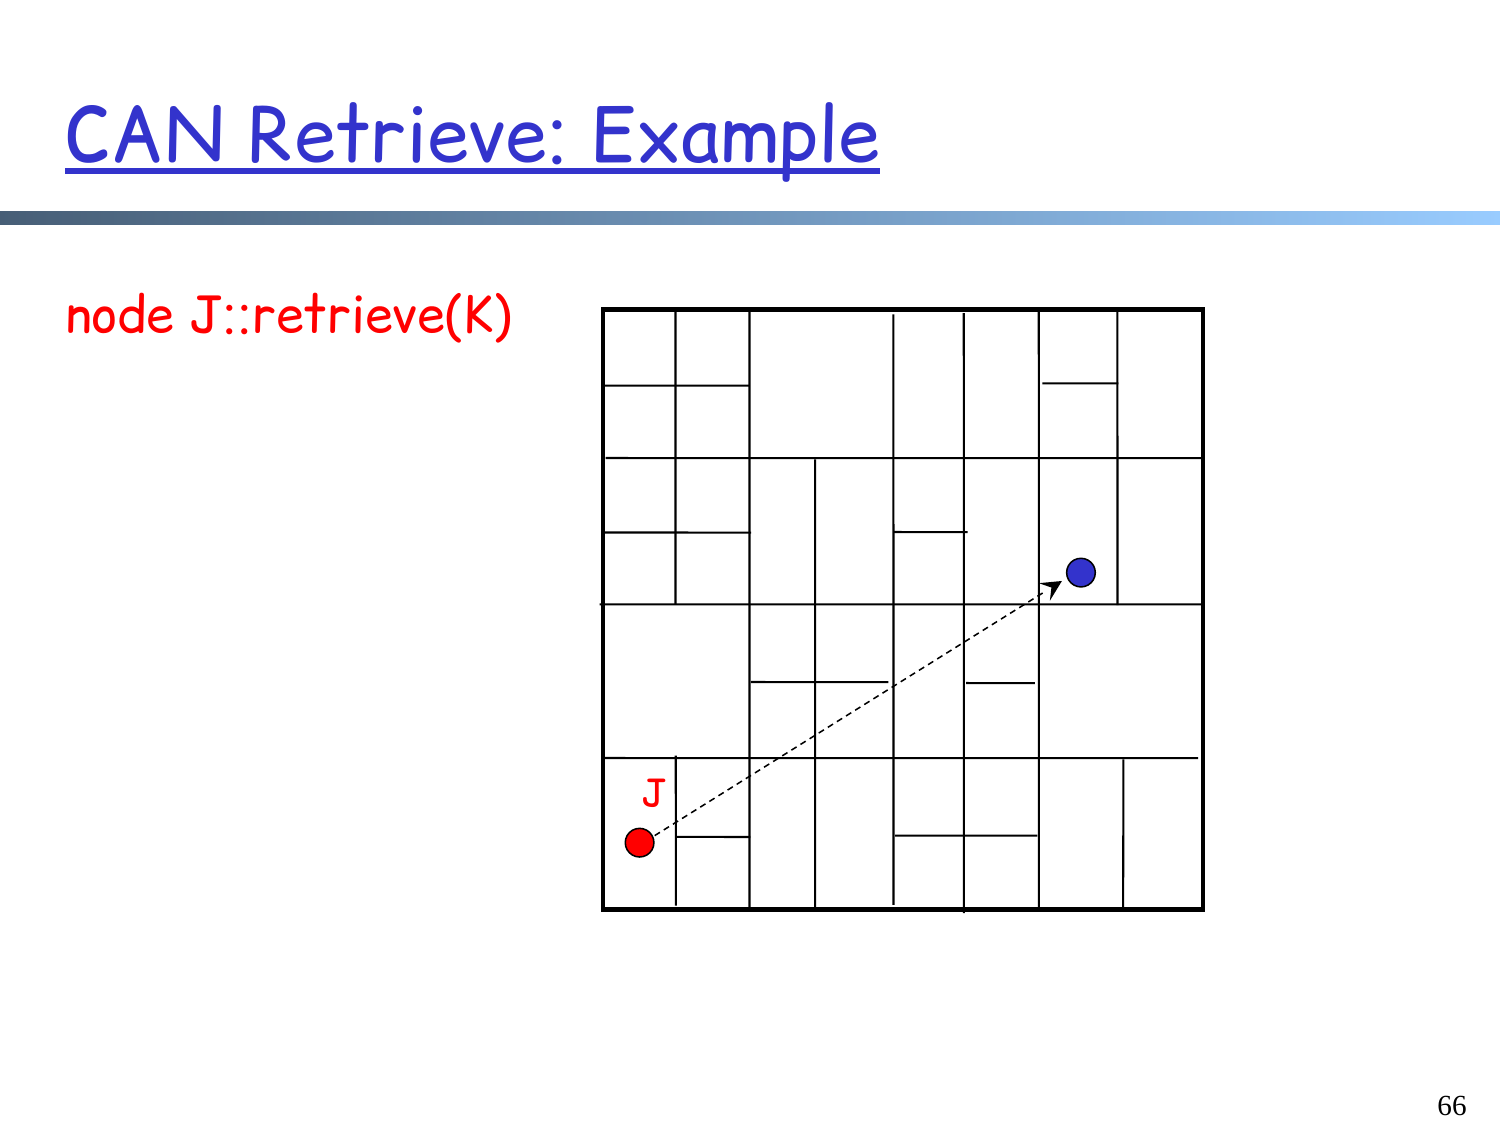

# CAN Retrieve: Example
node J::retrieve(K)

J

66